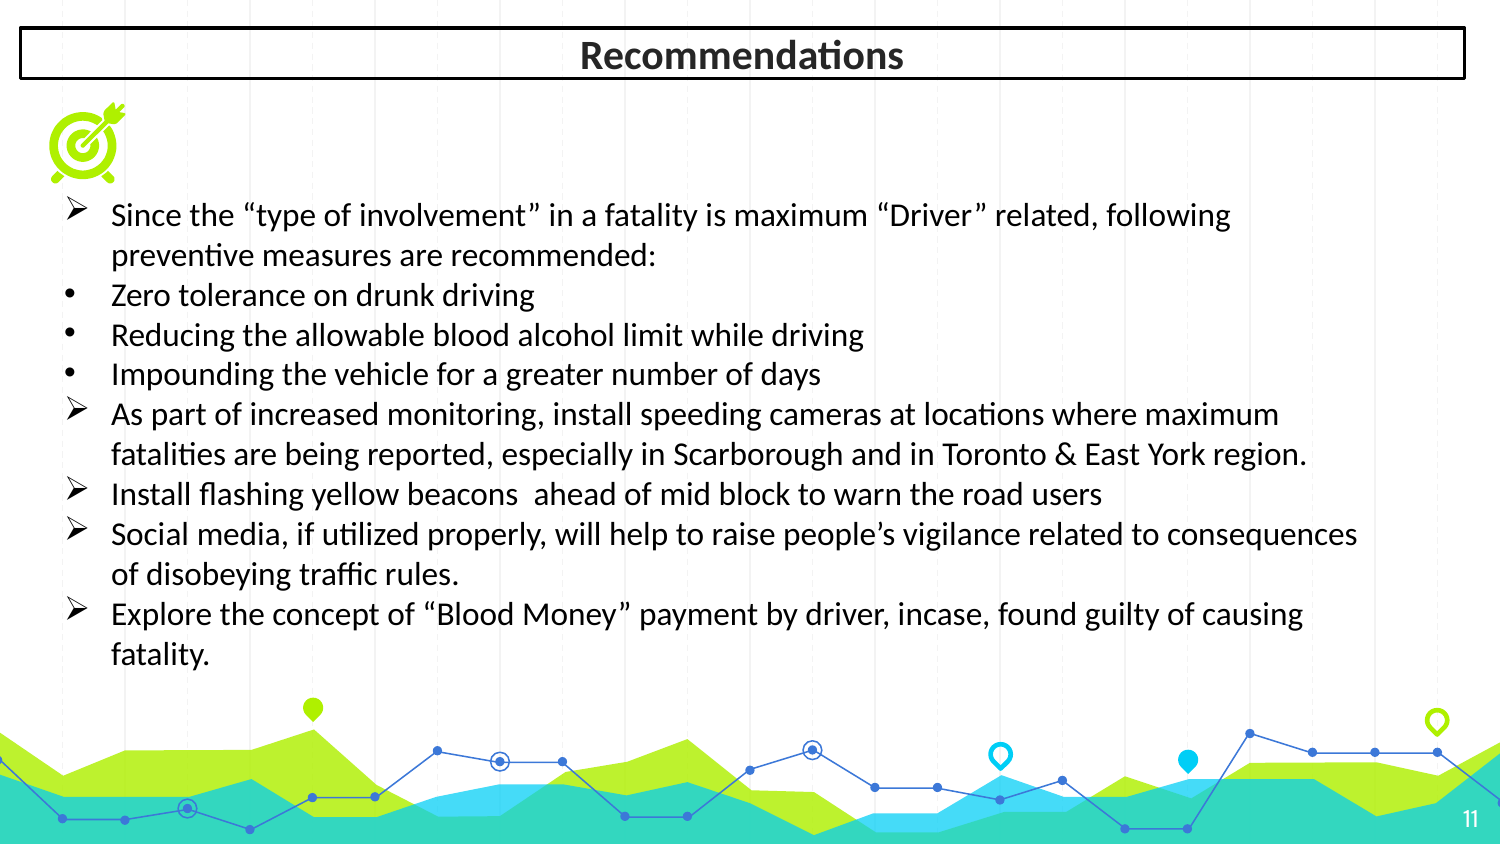

Recommendations

Since the “type of involvement” in a fatality is maximum “Driver” related, following preventive measures are recommended:
Zero tolerance on drunk driving
Reducing the allowable blood alcohol limit while driving
Impounding the vehicle for a greater number of days
As part of increased monitoring, install speeding cameras at locations where maximum fatalities are being reported, especially in Scarborough and in Toronto & East York region.
Install flashing yellow beacons  ahead of mid block to warn the road users
Social media, if utilized properly, will help to raise people’s vigilance related to consequences of disobeying traffic rules.
Explore the concept of “Blood Money” payment by driver, incase, found guilty of causing fatality.

11